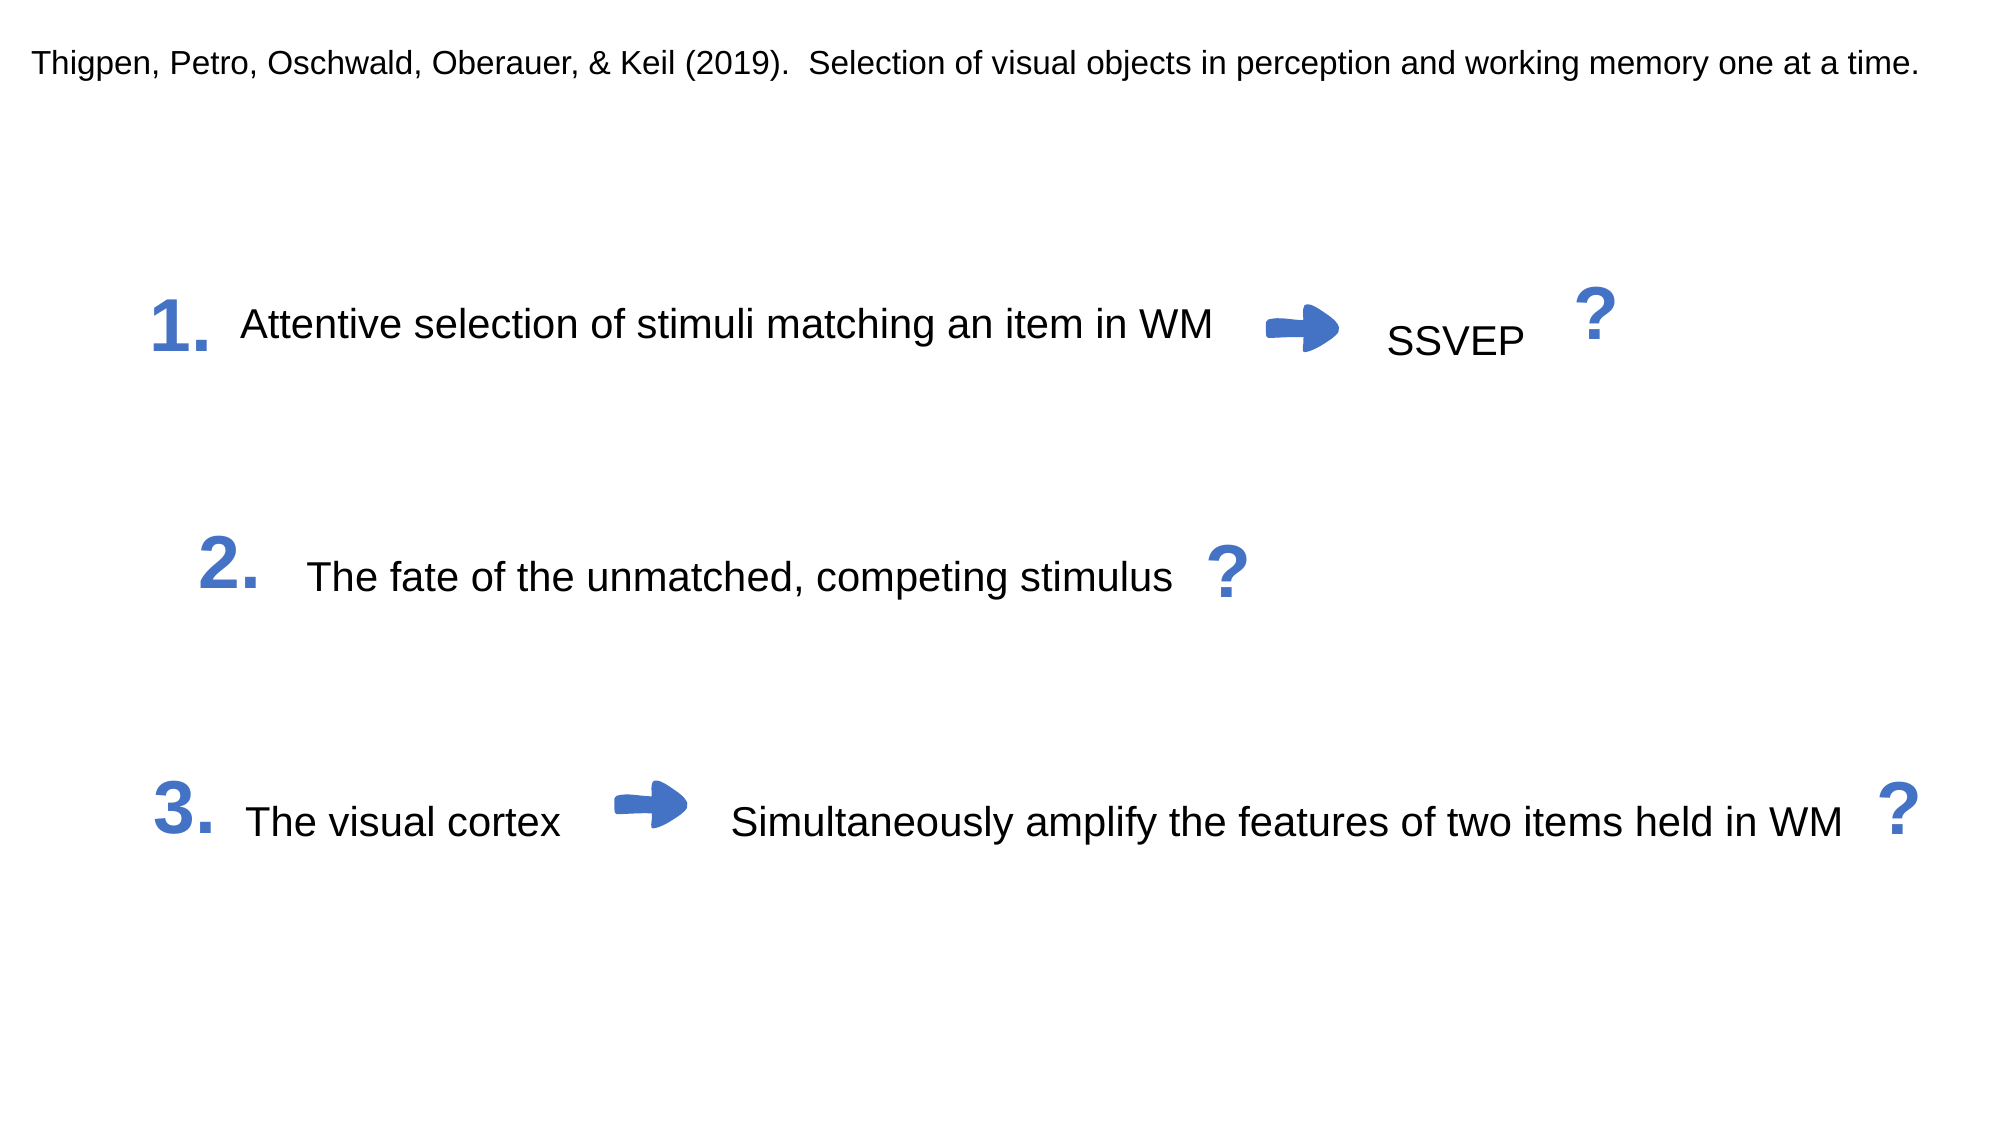

Thigpen, Petro, Oschwald, Oberauer, & Keil (2019).  Selection of visual objects in perception and working memory one at a time.
?
1.
SSVEP
Attentive selection of stimuli matching an item in WM

2.
?
The fate of the unmatched, competing stimulus
3.
?
The visual cortex
Simultaneously amplify the features of two items held in WM